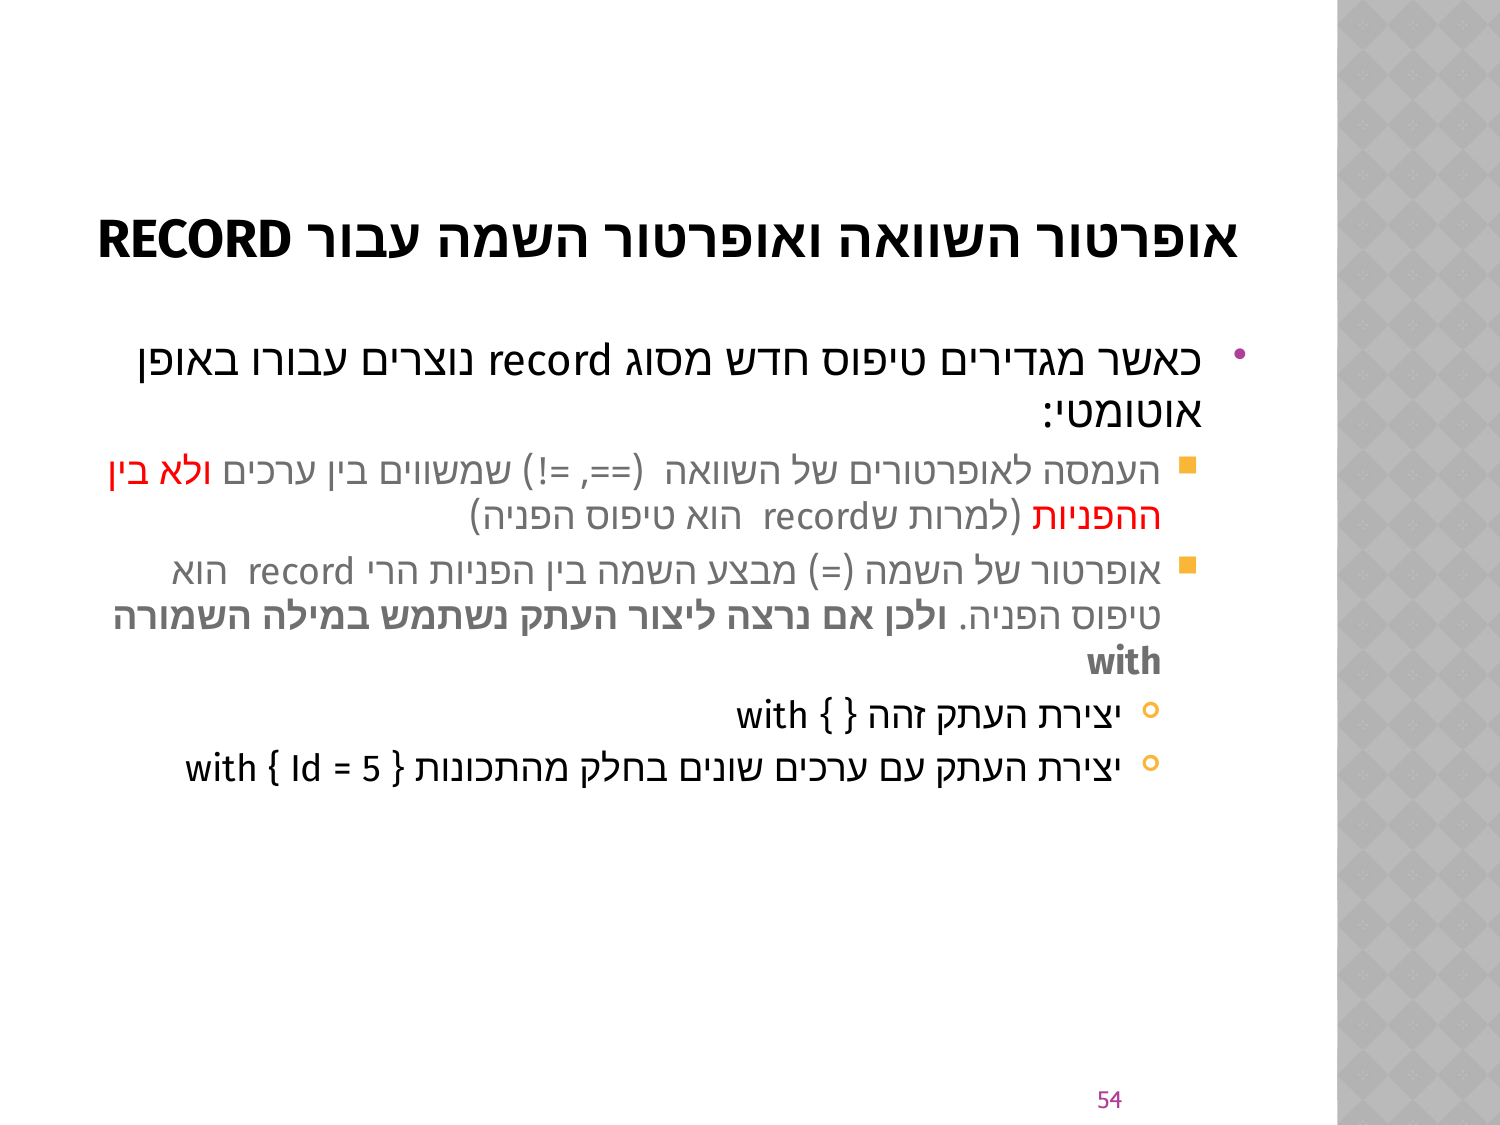

# אופרטור השוואה ואופרטור השמה עבור record
כאשר מגדירים טיפוס חדש מסוג record נוצרים עבורו באופן אוטומטי:
העמסה לאופרטורים של השוואה  (==, =!) שמשווים בין ערכים ולא בין ההפניות (למרות שrecord  הוא טיפוס הפניה)
אופרטור של השמה (=) מבצע השמה בין הפניות הרי record  הוא טיפוס הפניה. ולכן אם נרצה ליצור העתק נשתמש במילה השמורה with
יצירת העתק זהה { } with
יצירת העתק עם ערכים שונים בחלק מהתכונות { with { Id = 5

54